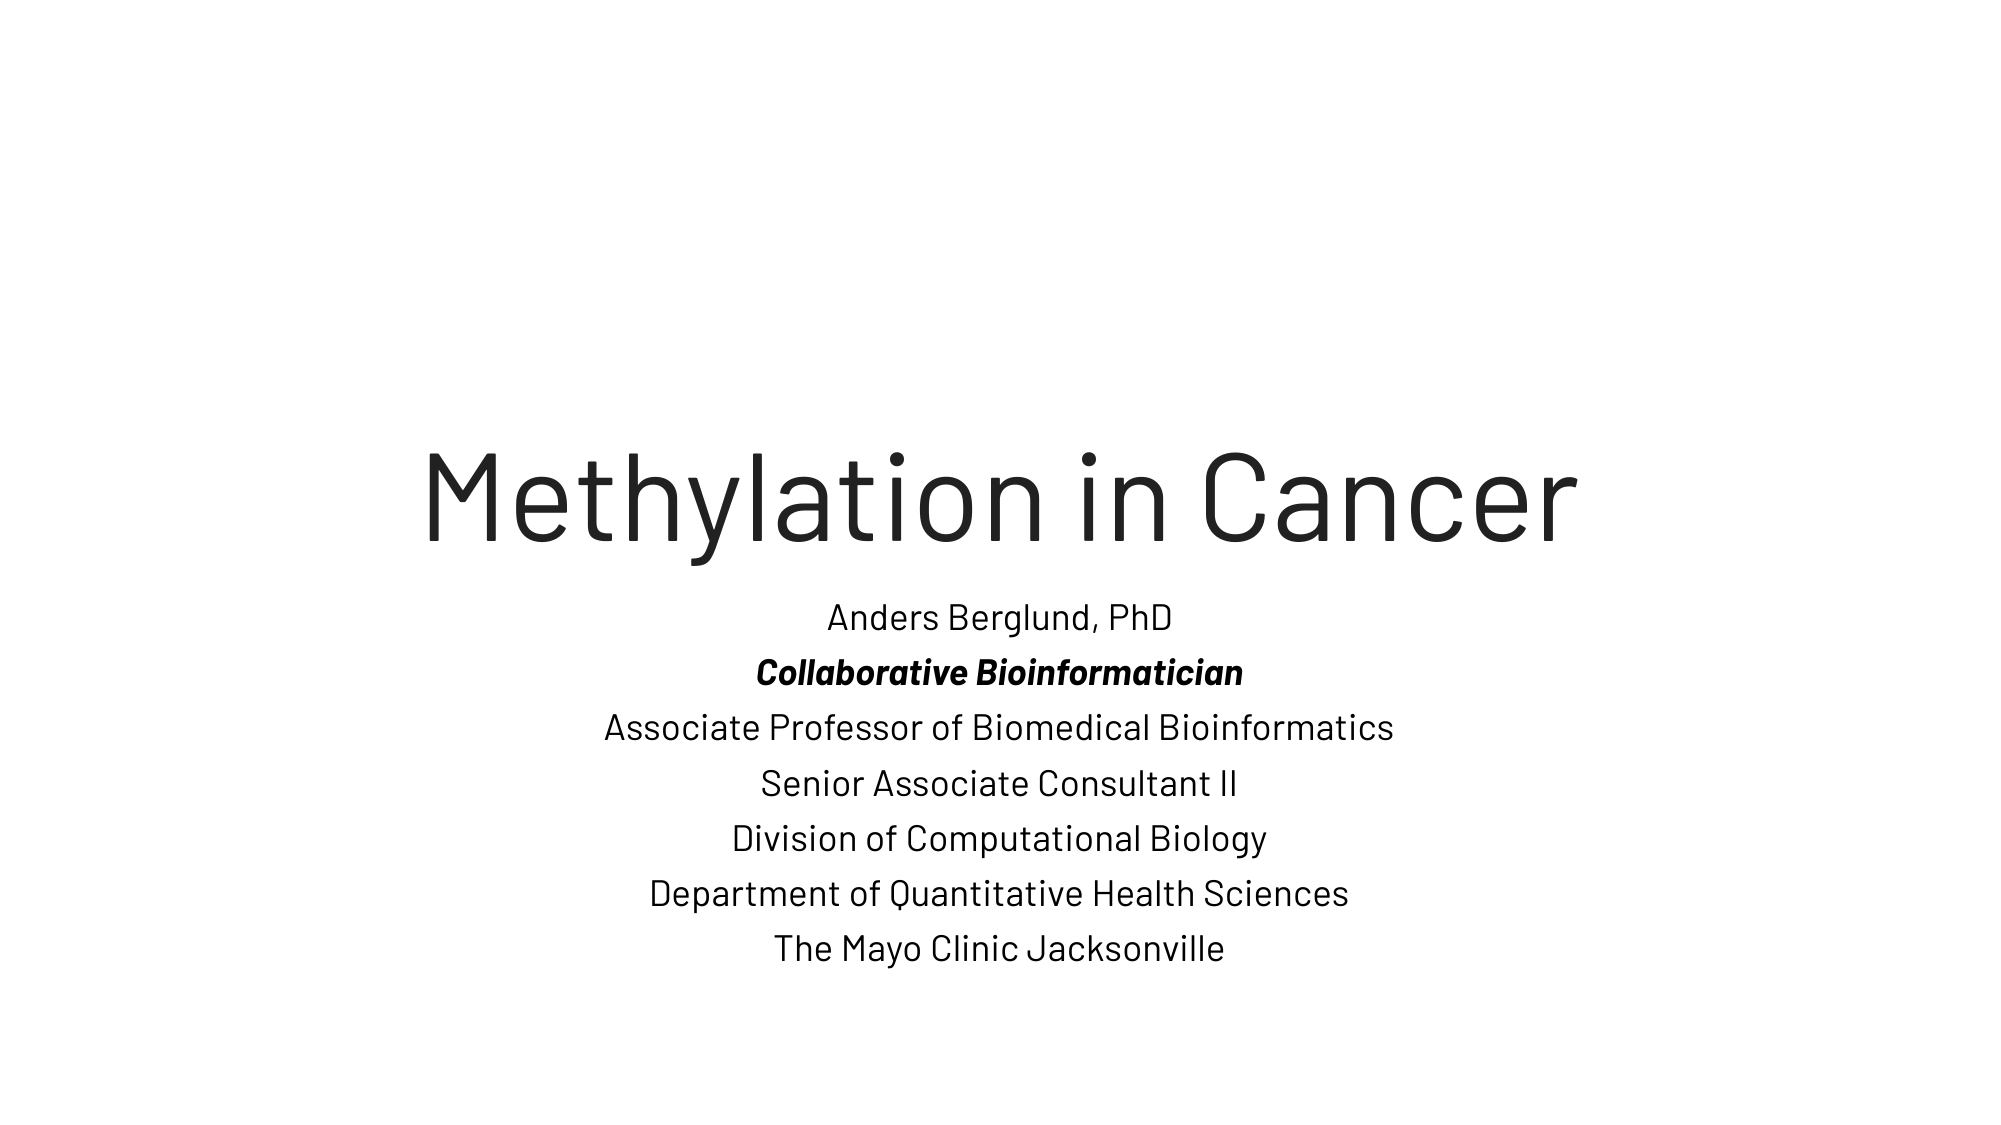

# Methylation in Cancer
Anders Berglund, PhD
Collaborative Bioinformatician
Associate Professor of Biomedical Bioinformatics
Senior Associate Consultant II
Division of Computational Biology
Department of Quantitative Health Sciences
The Mayo Clinic Jacksonville